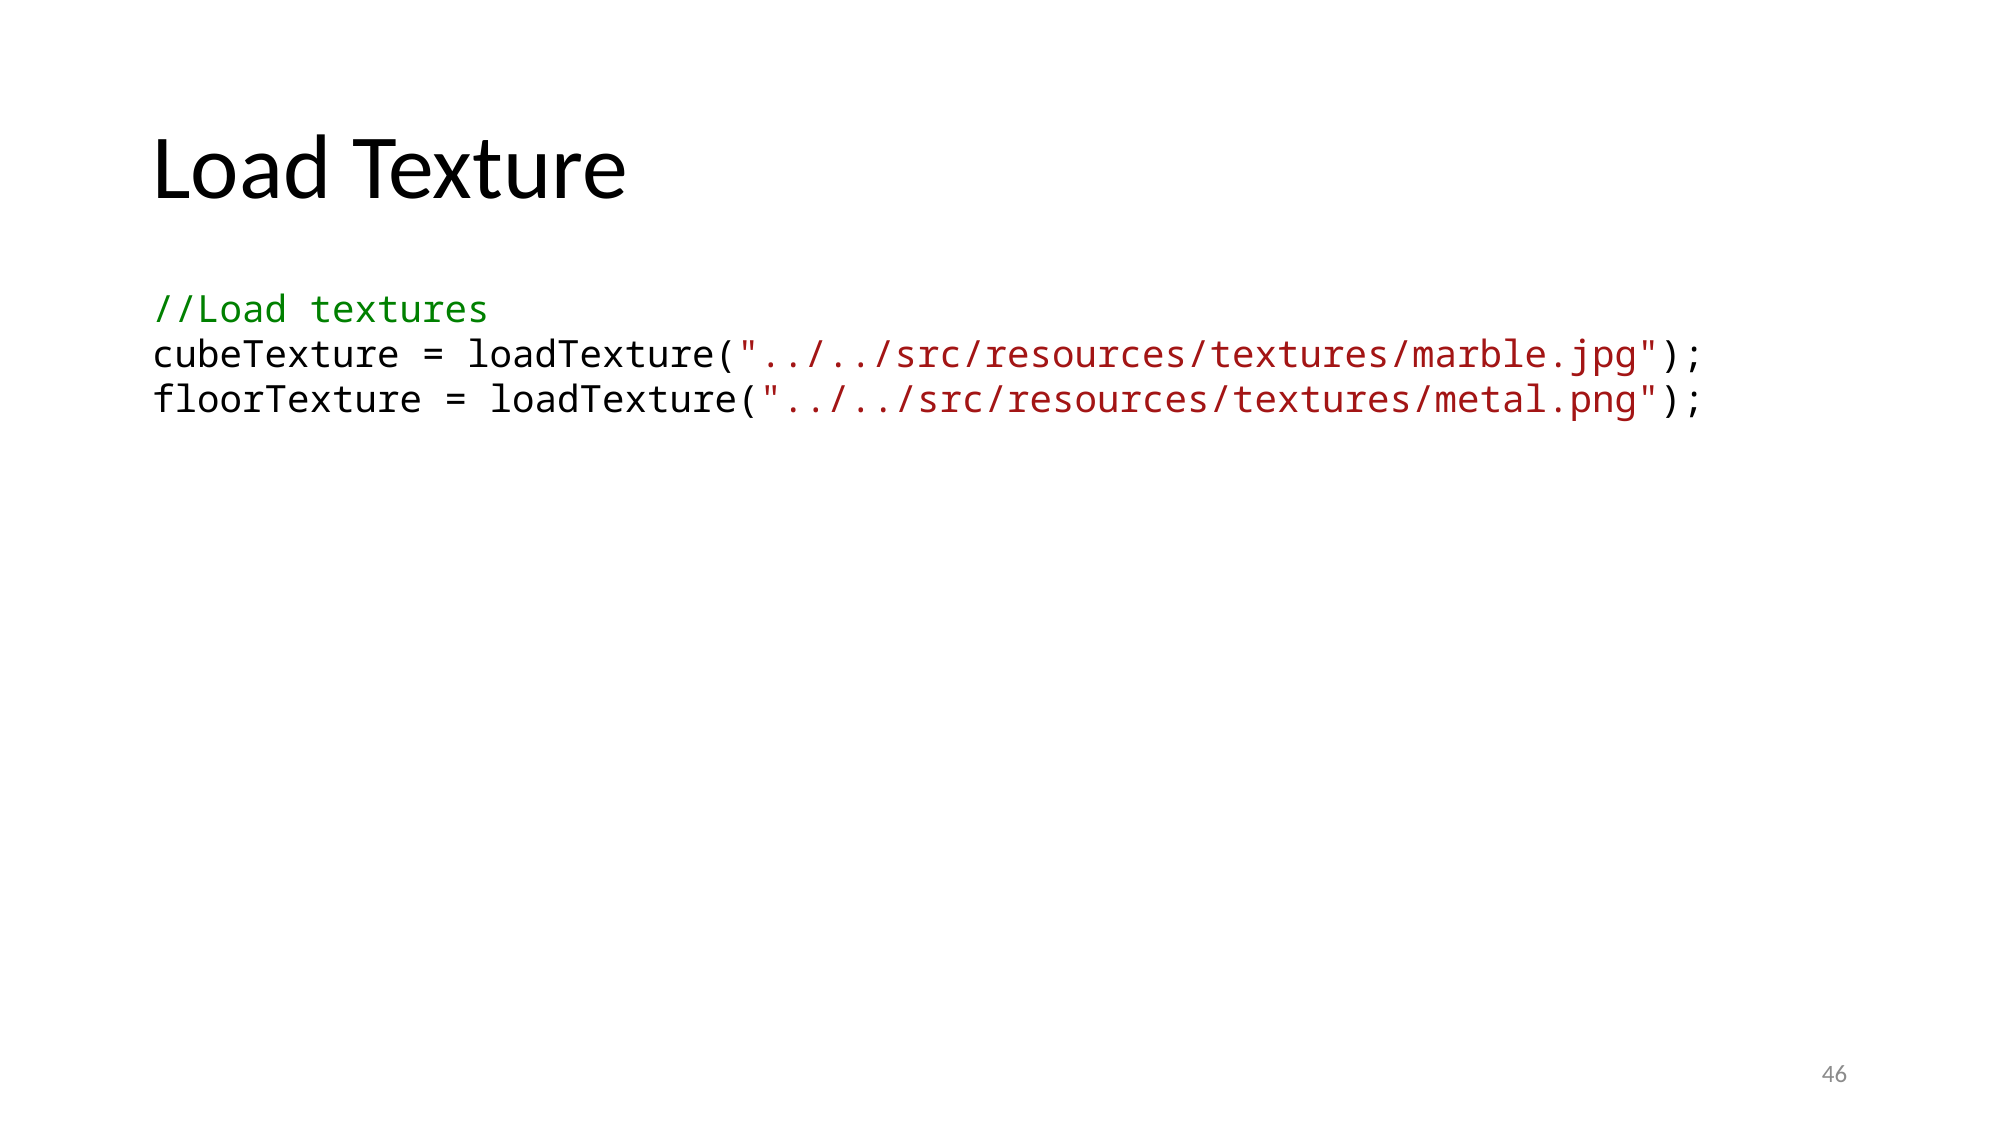

# Load Texture
//Load textures
cubeTexture = loadTexture("../../src/resources/textures/marble.jpg");
floorTexture = loadTexture("../../src/resources/textures/metal.png");
46